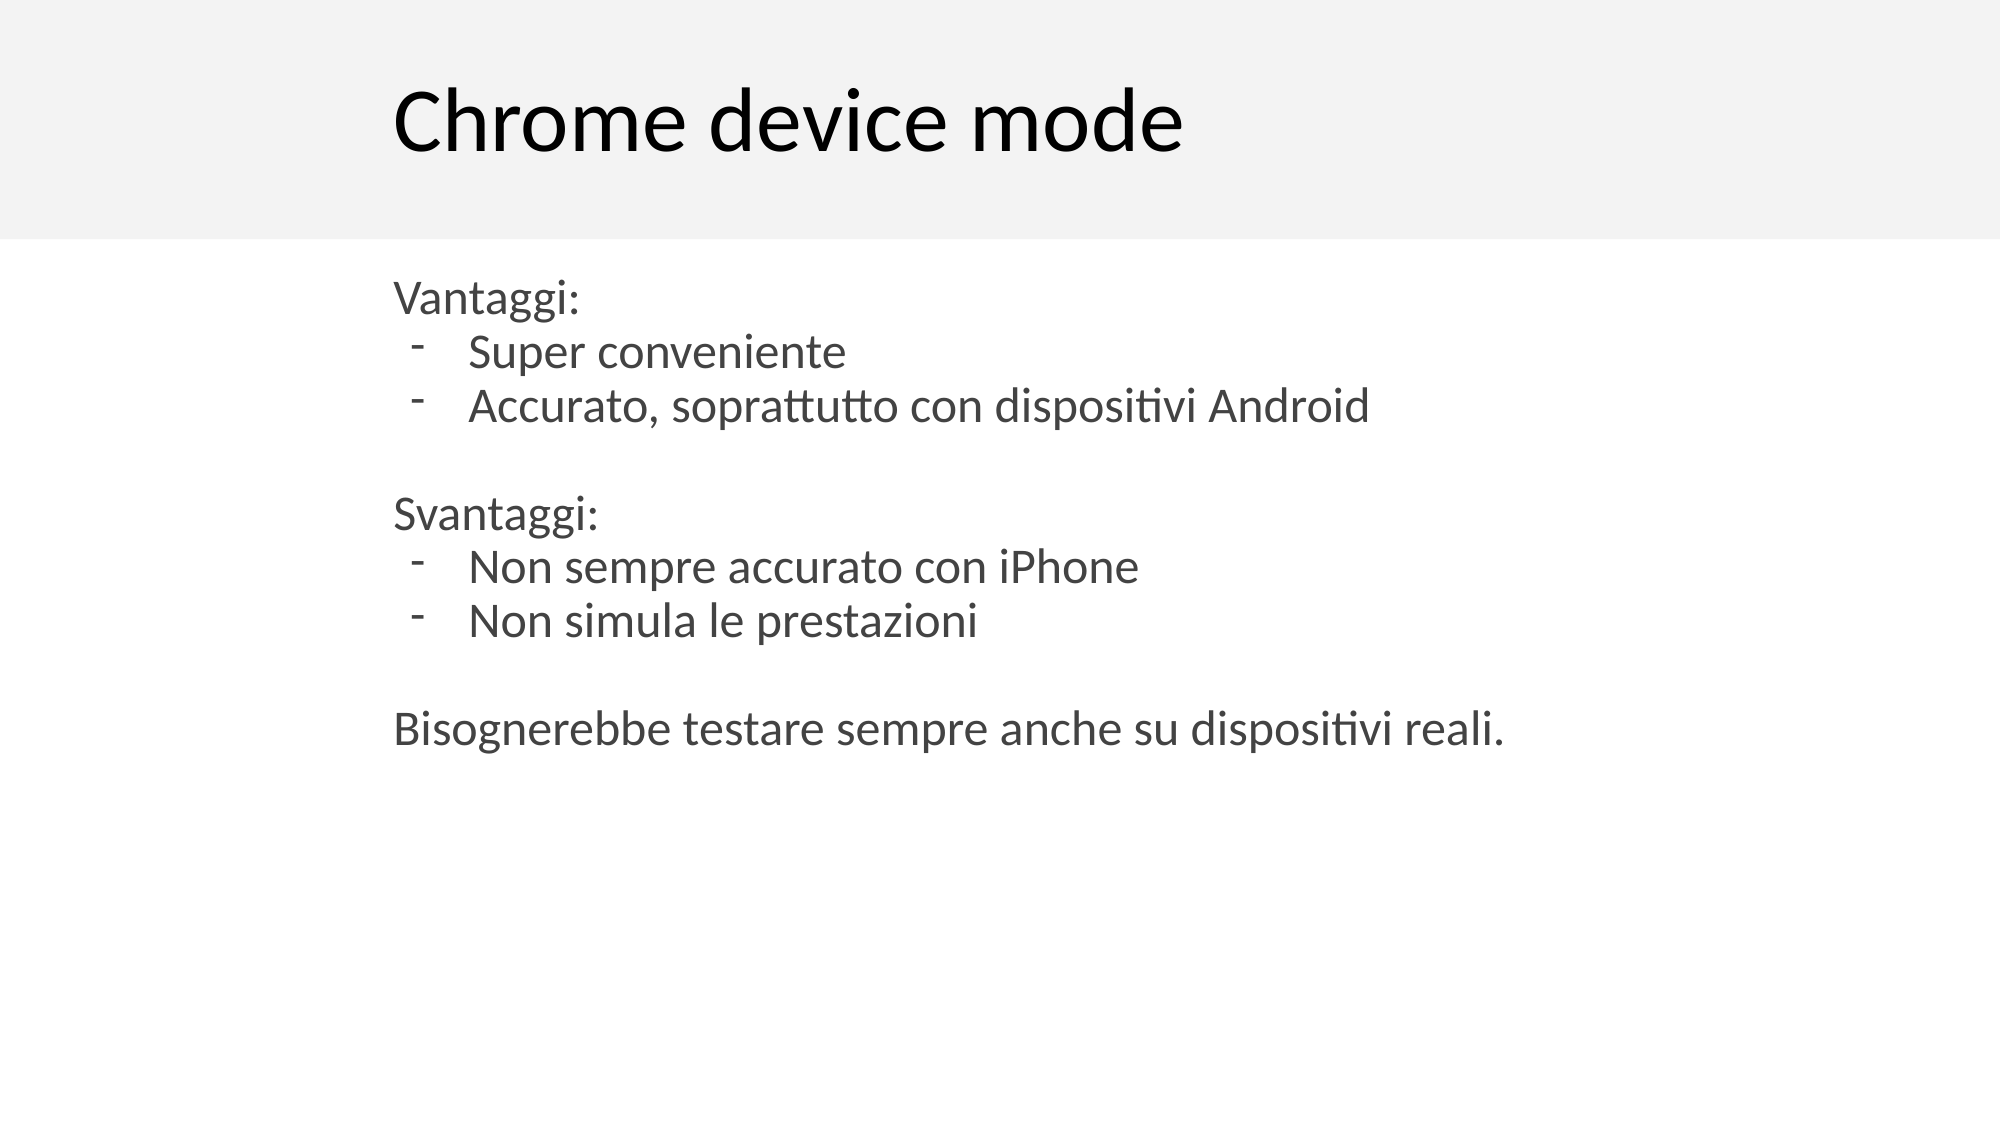

# Chrome device mode
Vantaggi:
Super conveniente
Accurato, soprattutto con dispositivi Android

Svantaggi:
Non sempre accurato con iPhone
Non simula le prestazioni

Bisognerebbe testare sempre anche su dispositivi reali.